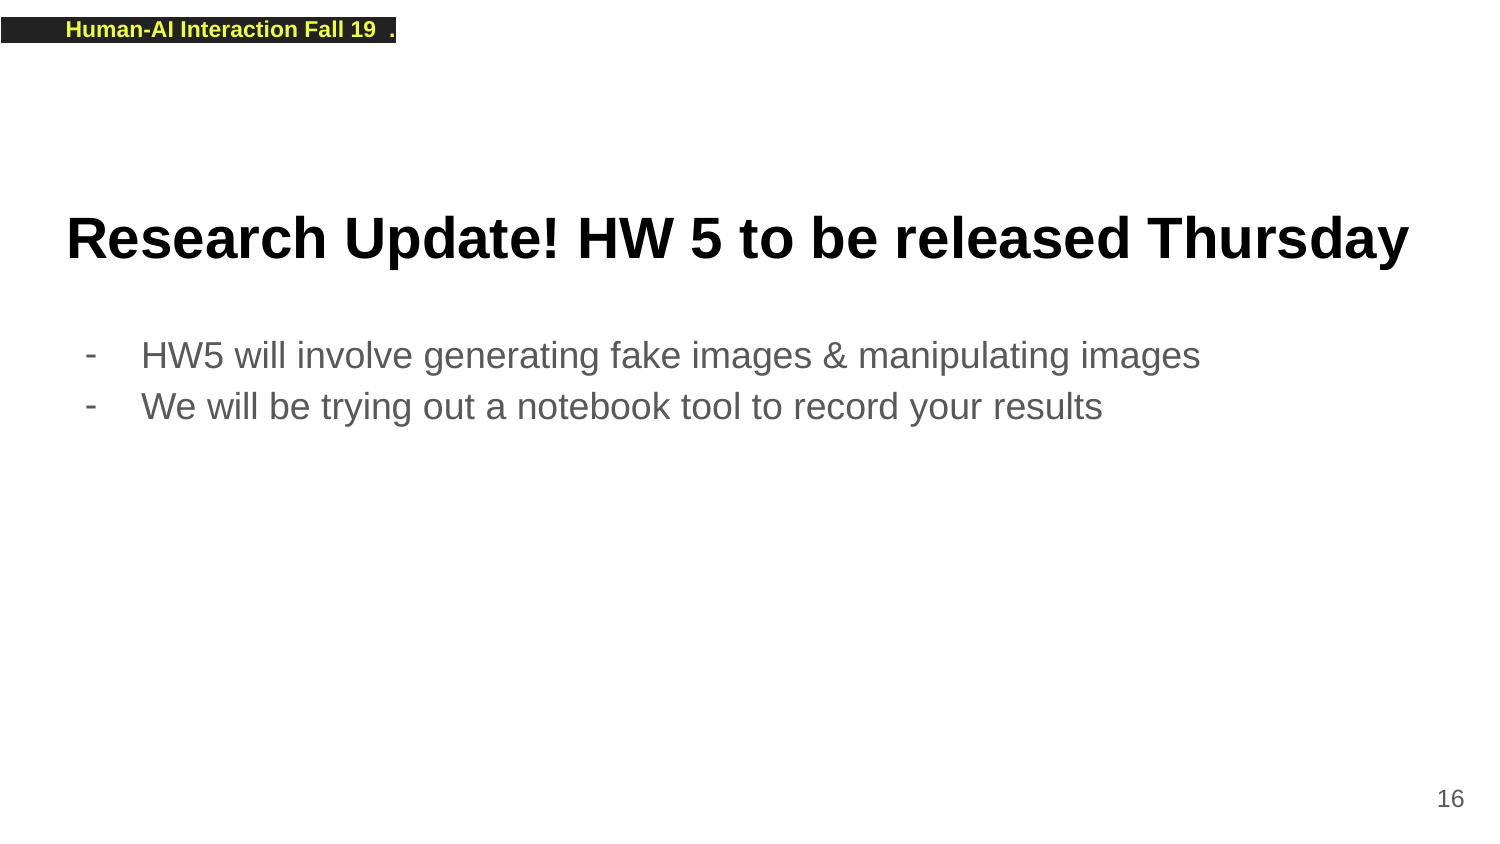

# Research Update! HW 5 to be released Thursday
HW5 will involve generating fake images & manipulating images
We will be trying out a notebook tool to record your results
16